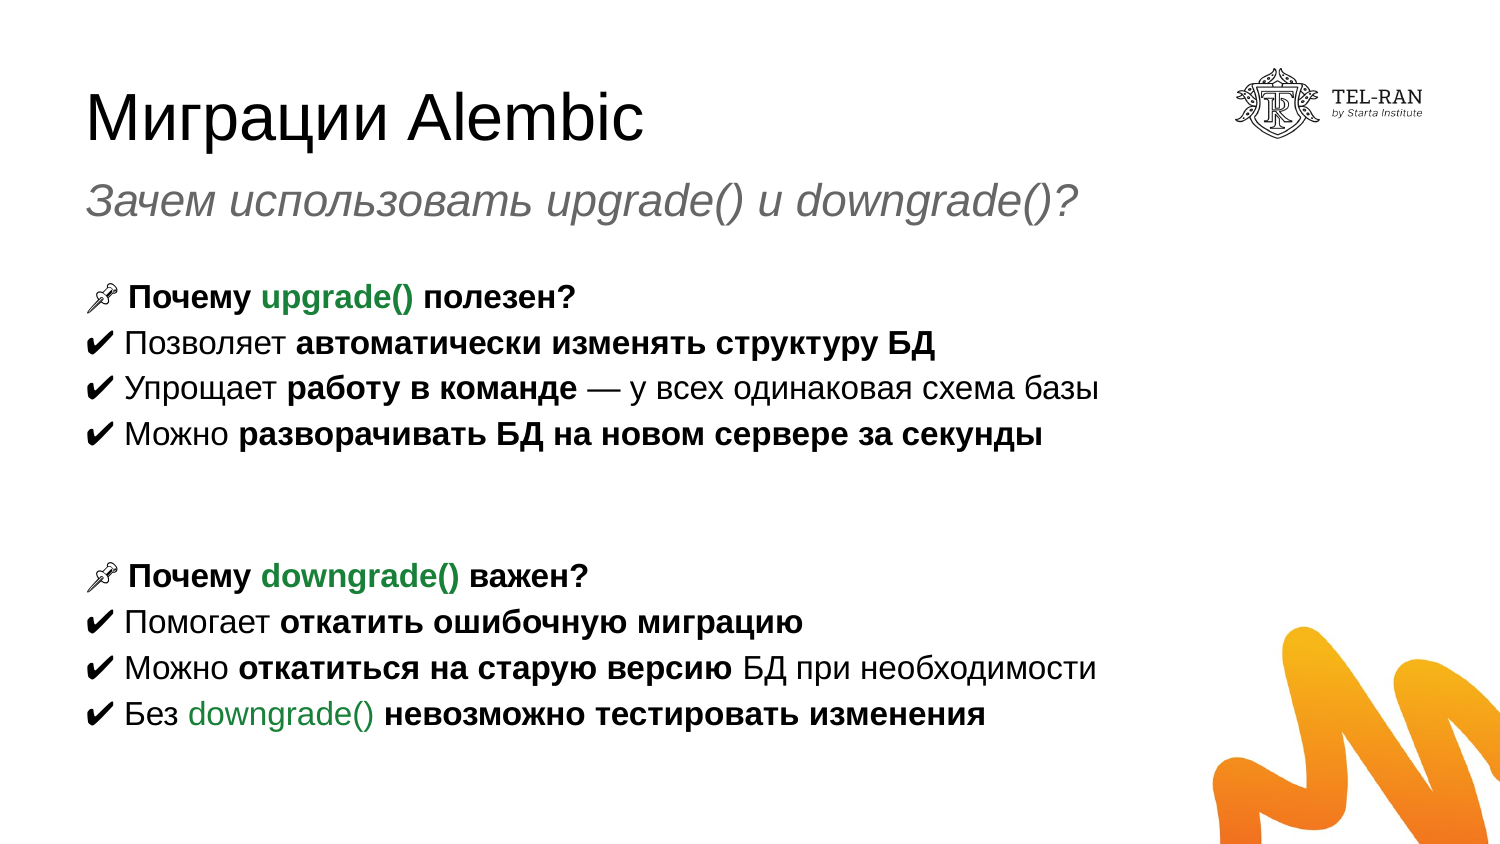

# Миграции Alembic
Зачем использовать upgrade() и downgrade()?
📌 Почему upgrade() полезен?
✔ Позволяет автоматически изменять структуру БД
✔ Упрощает работу в команде — у всех одинаковая схема базы
✔ Можно разворачивать БД на новом сервере за секунды

📌 Почему downgrade() важен?
✔ Помогает откатить ошибочную миграцию
✔ Можно откатиться на старую версию БД при необходимости
✔ Без downgrade() невозможно тестировать изменения